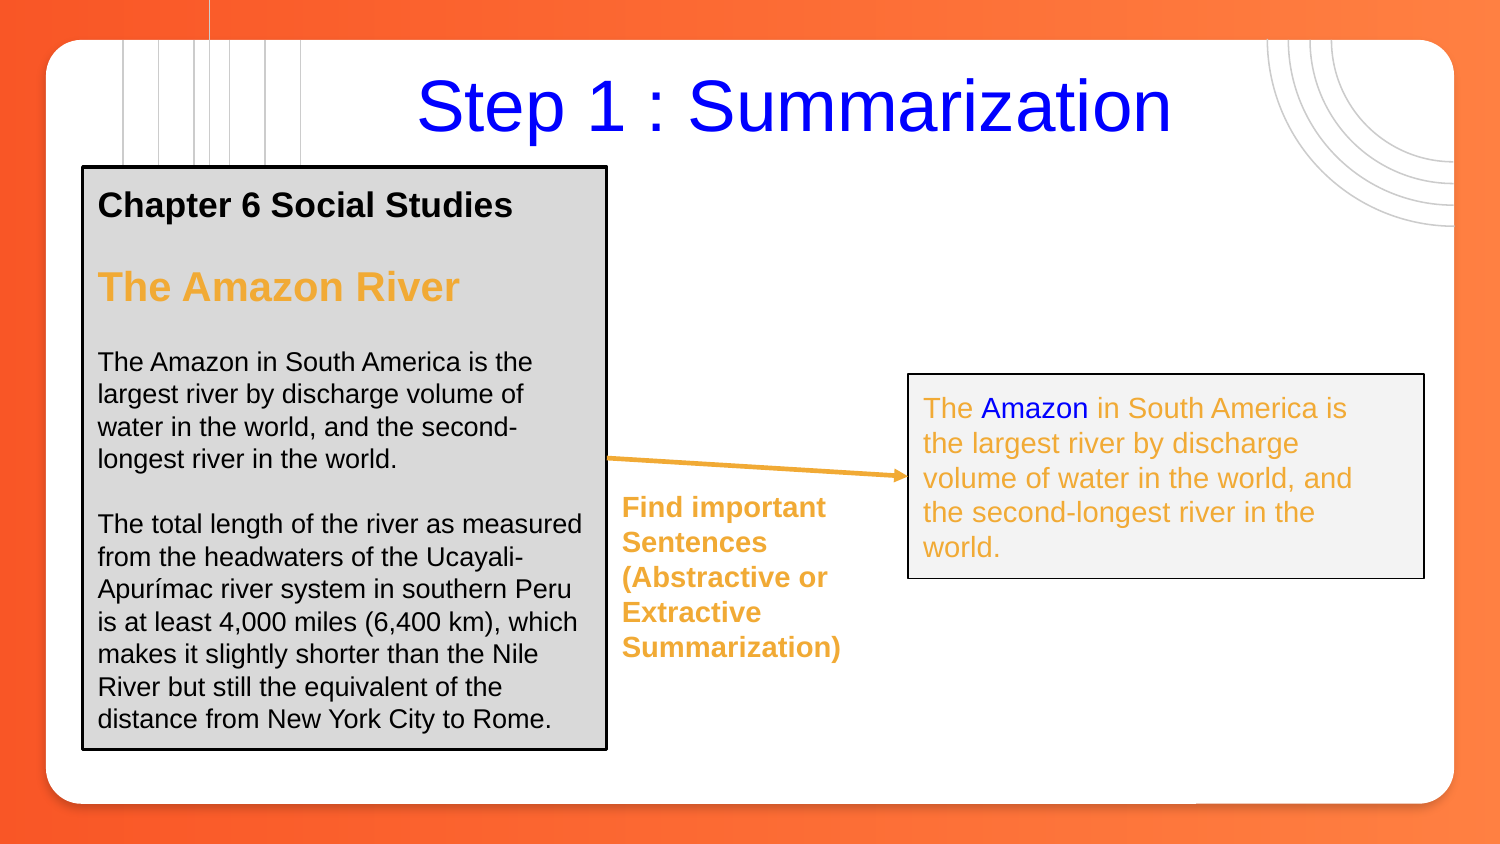

# Step 1 : Summarization
Chapter 6 Social Studies

The Amazon River

The Amazon in South America is the largest river by discharge volume of water in the world, and the second-longest river in the world.

The total length of the river as measured from the headwaters of the Ucayali-Apurímac river system in southern Peru is at least 4,000 miles (6,400 km), which makes it slightly shorter than the Nile River but still the equivalent of the distance from New York City to Rome.
The Amazon in South America is
the largest river by discharge
volume of water in the world, and
the second-longest river in the
world.
Find important
Sentences
(Abstractive or
Extractive
Summarization)